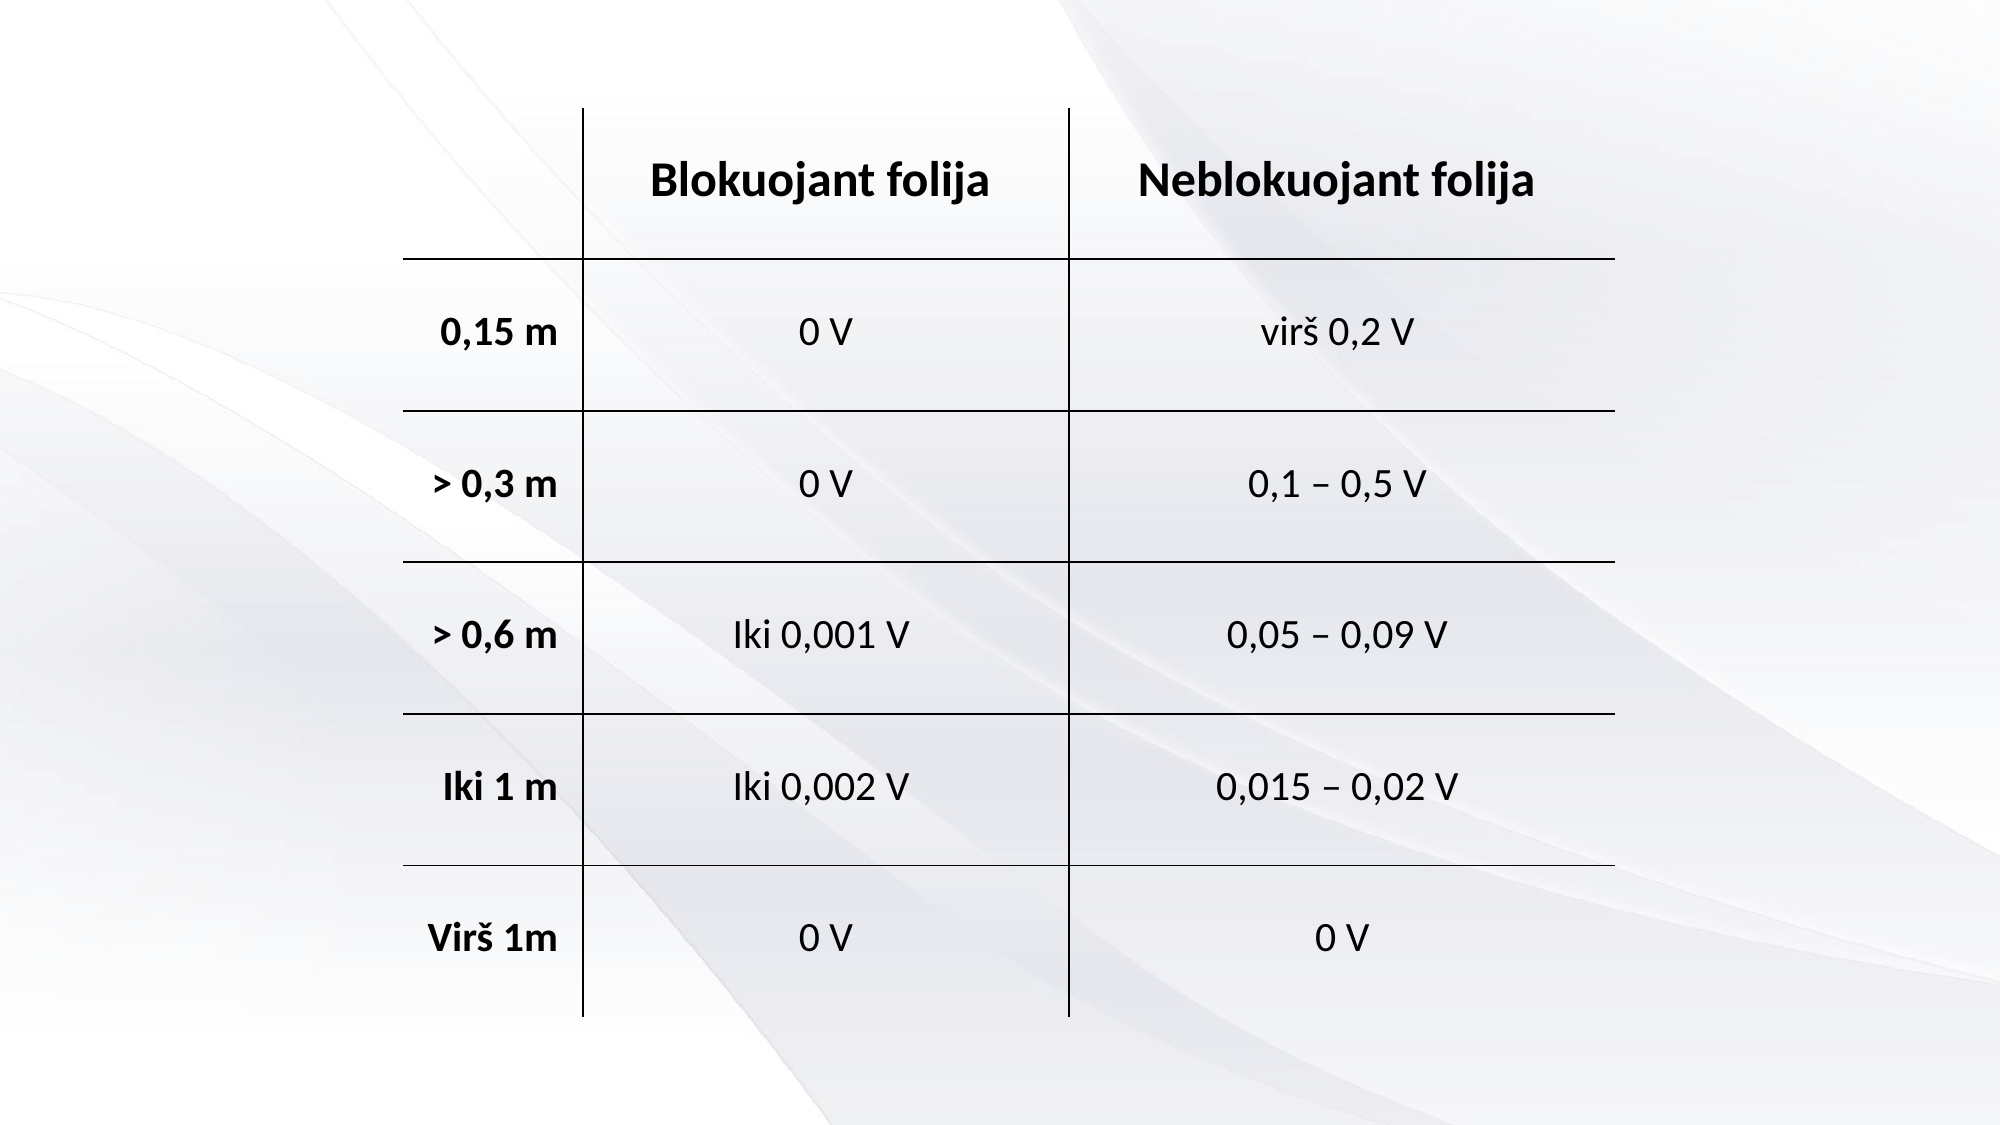

|  | Blokuojant folija | Neblokuojant folija |
| --- | --- | --- |
| 0,15 m | 0 V | virš 0,2 V |
| > 0,3 m | 0 V | 0,1 – 0,5 V |
| > 0,6 m | Iki 0,001 V | 0,05 – 0,09 V |
| Iki 1 m | Iki 0,002 V | 0,015 – 0,02 V |
| Virš 1m | 0 V | 0 V |